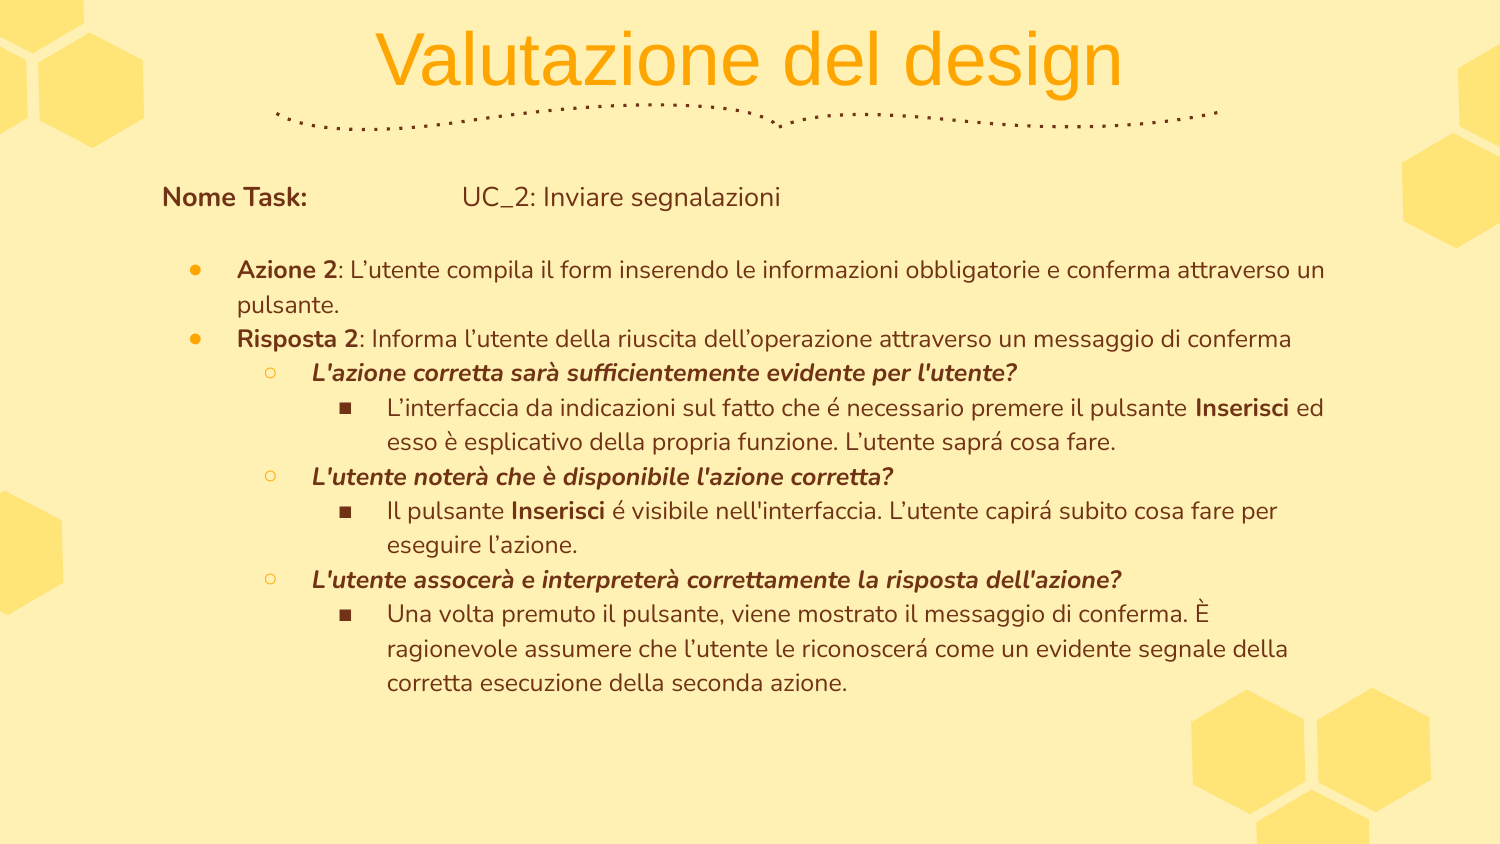

# Valutazione del design

Nome Task: 	UC_2: Inviare segnalazioni

Azione 2: L’utente compila il form inserendo le informazioni obbligatorie e conferma attraverso un pulsante.
Risposta 2: Informa l’utente della riuscita dell’operazione attraverso un messaggio di conferma
L'azione corretta sarà sufficientemente evidente per l'utente?
L’interfaccia da indicazioni sul fatto che é necessario premere il pulsante Inserisci ed esso è esplicativo della propria funzione. L’utente saprá cosa fare.
L'utente noterà che è disponibile l'azione corretta?
Il pulsante Inserisci é visibile nell'interfaccia. L’utente capirá subito cosa fare per eseguire l’azione.
L'utente assocerà e interpreterà correttamente la risposta dell'azione?
Una volta premuto il pulsante, viene mostrato il messaggio di conferma. È ragionevole assumere che l’utente le riconoscerá come un evidente segnale della corretta esecuzione della seconda azione.